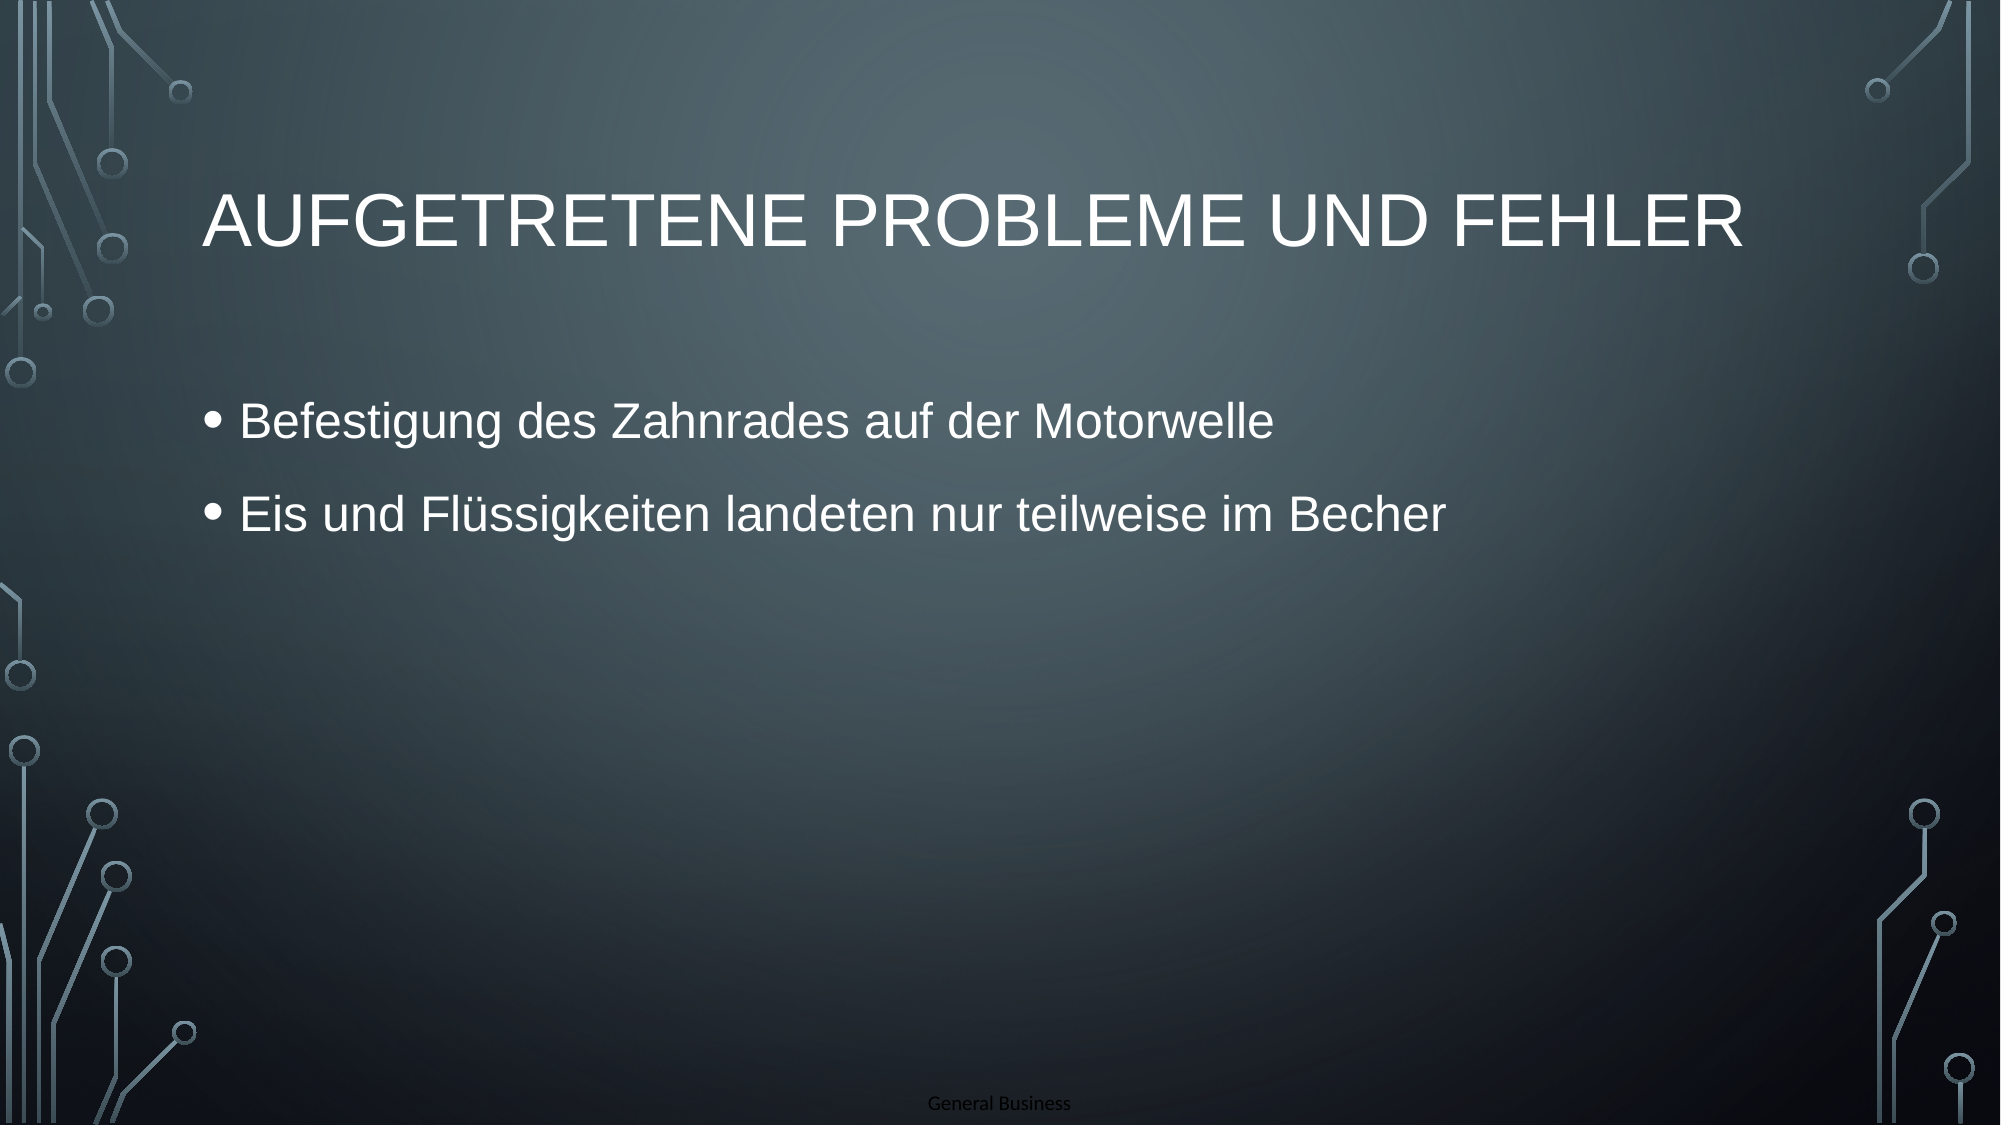

# Aufgetretene Probleme und Fehler
Befestigung des Zahnrades auf der Motorwelle
Eis und Flüssigkeiten landeten nur teilweise im Becher